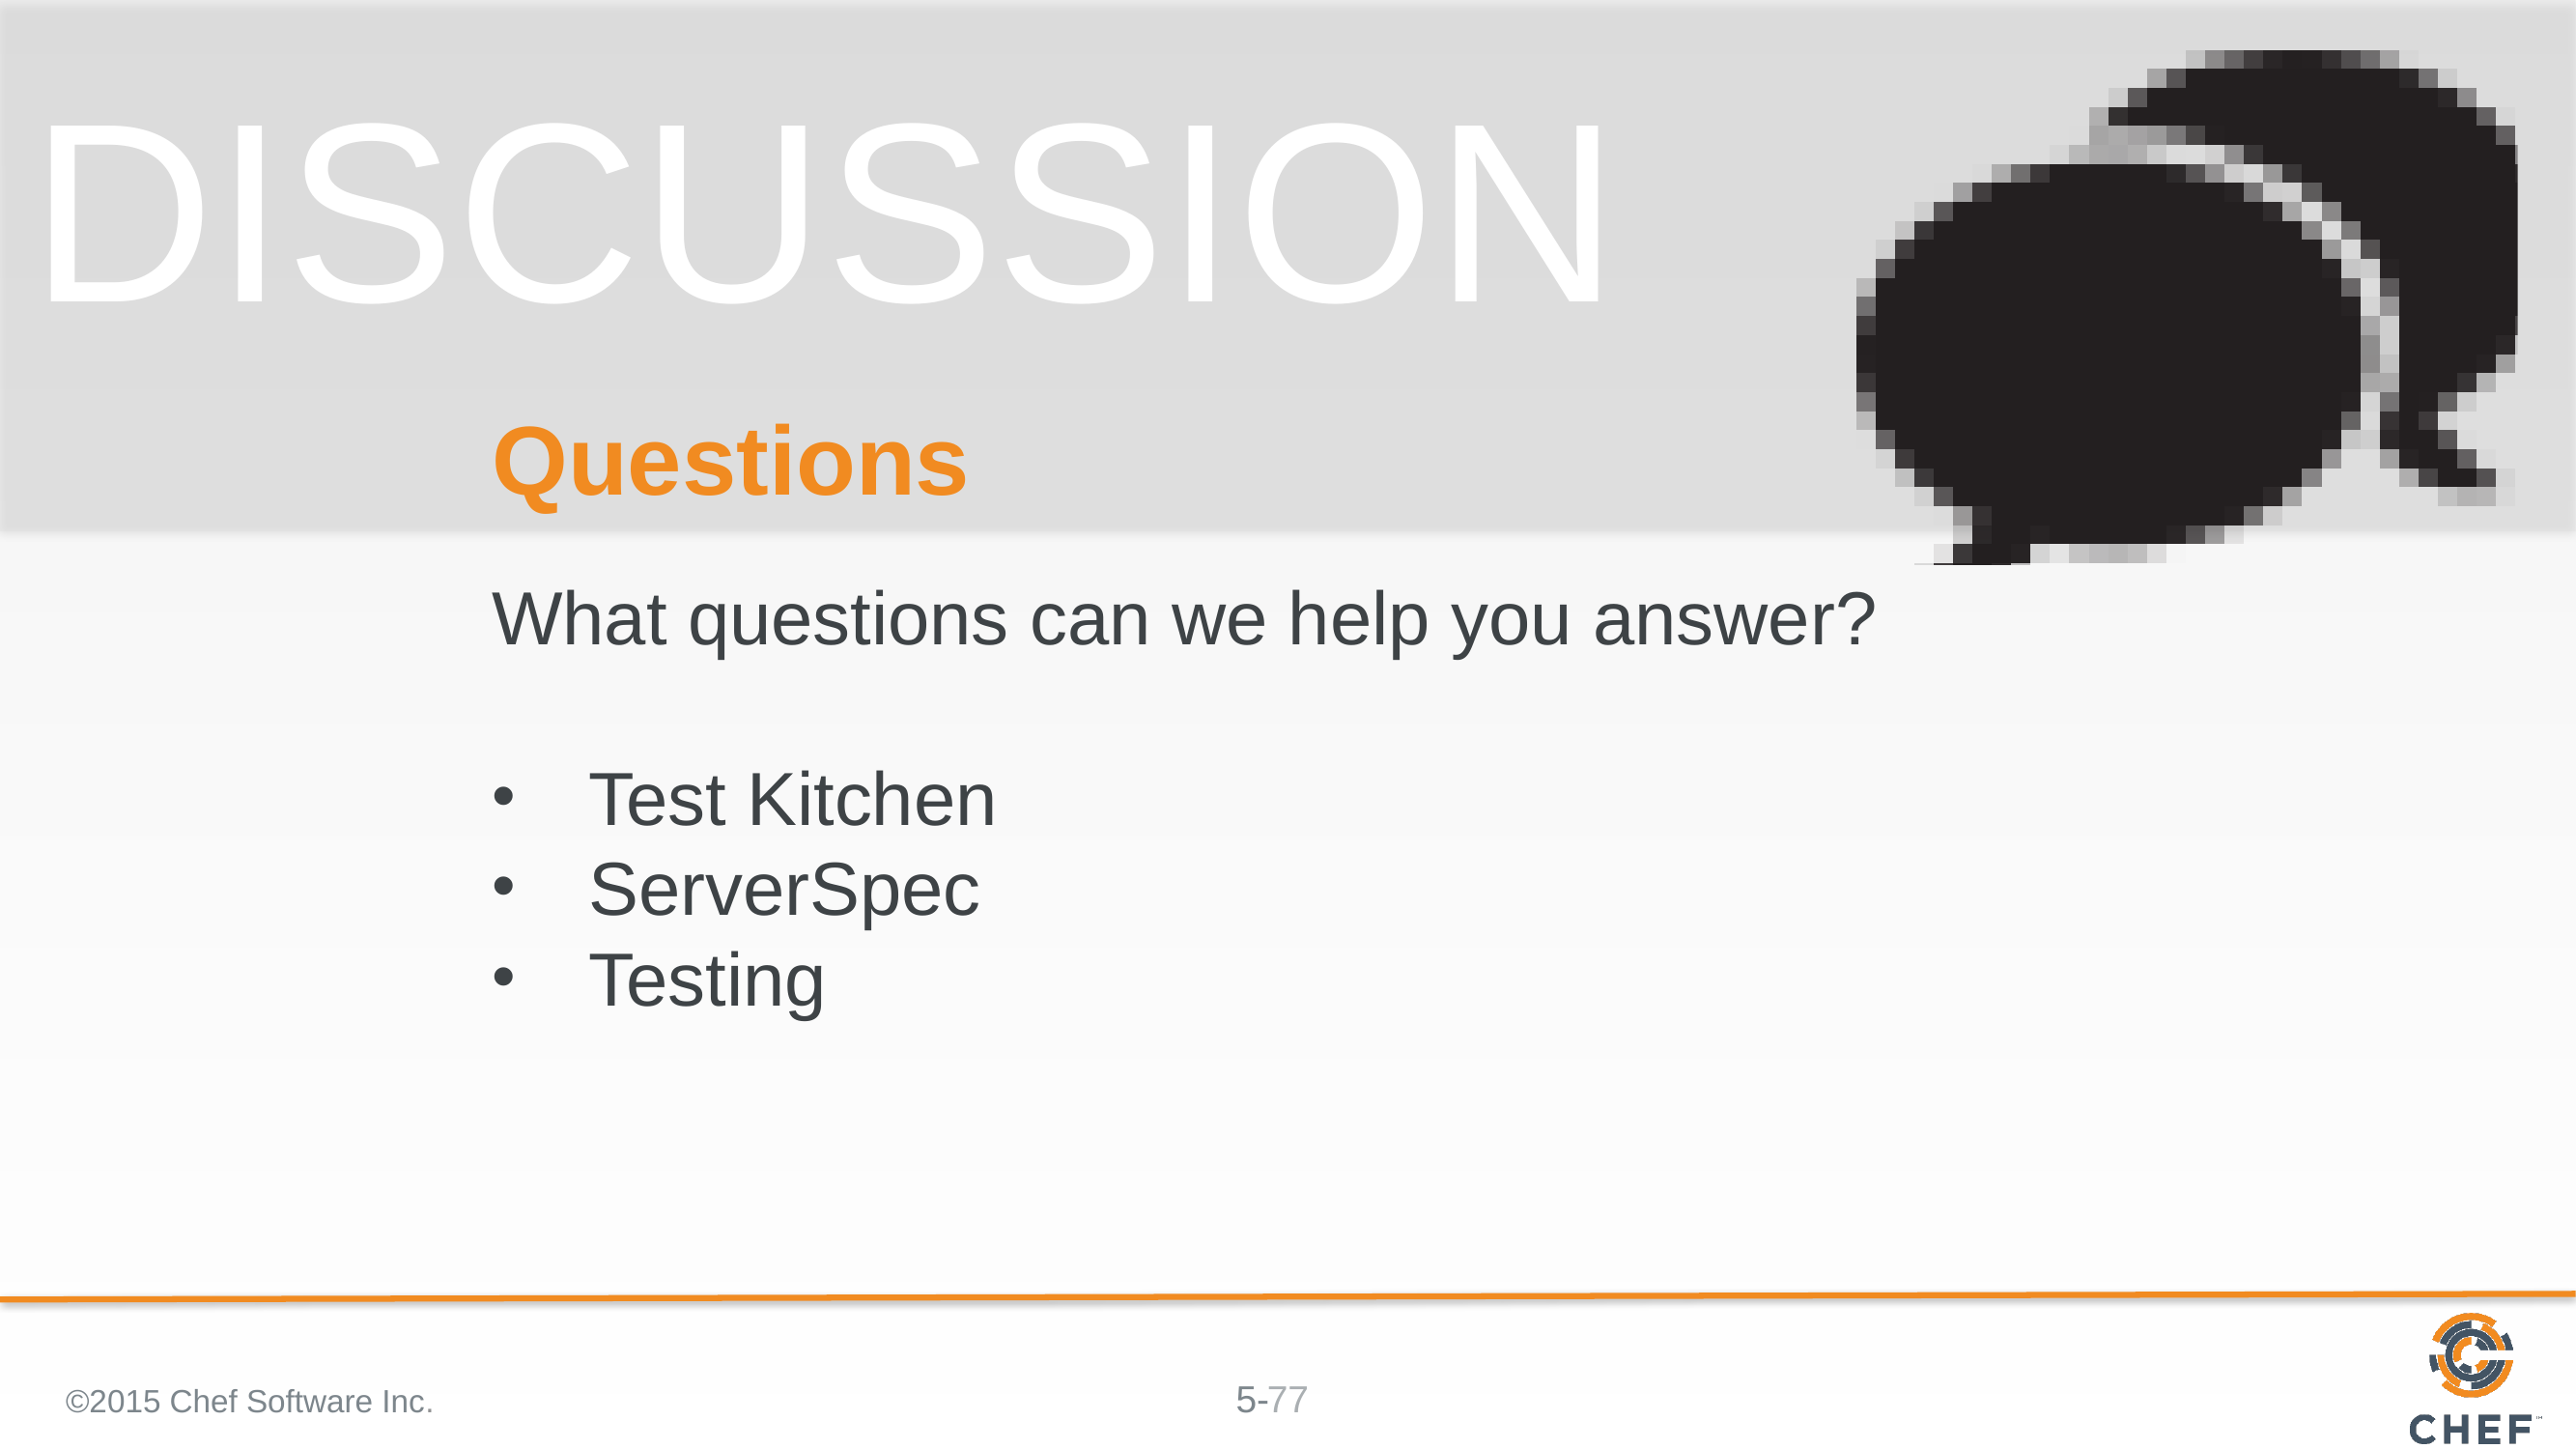

# Questions
What questions can we help you answer?

Test Kitchen
ServerSpec
Testing
©2015 Chef Software Inc.
77